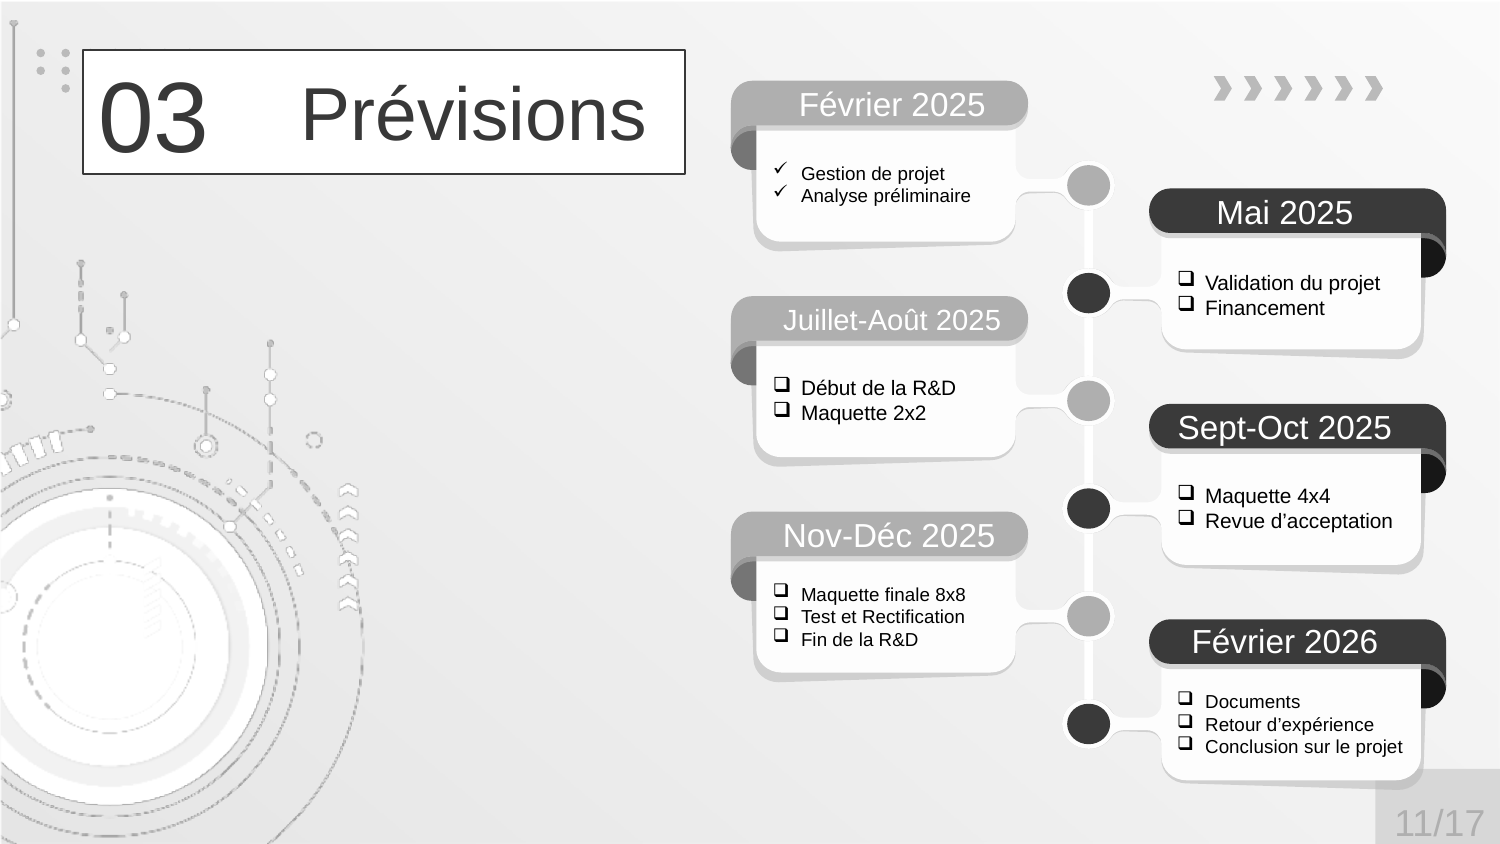

03
Prévisions

Février 2025

Gestion de projet
Analyse préliminaire

Mai 2025

Validation du projet
Financement

Juillet-Août 2025

Début de la R&D
Maquette 2x2

Sept-Oct 2025

Maquette 4x4
Revue d’acceptation

Nov-Déc 2025

Maquette finale 8x8
Test et Rectification
Fin de la R&D

Février 2026

Documents
Retour d’expérience
Conclusion sur le projet

11/17